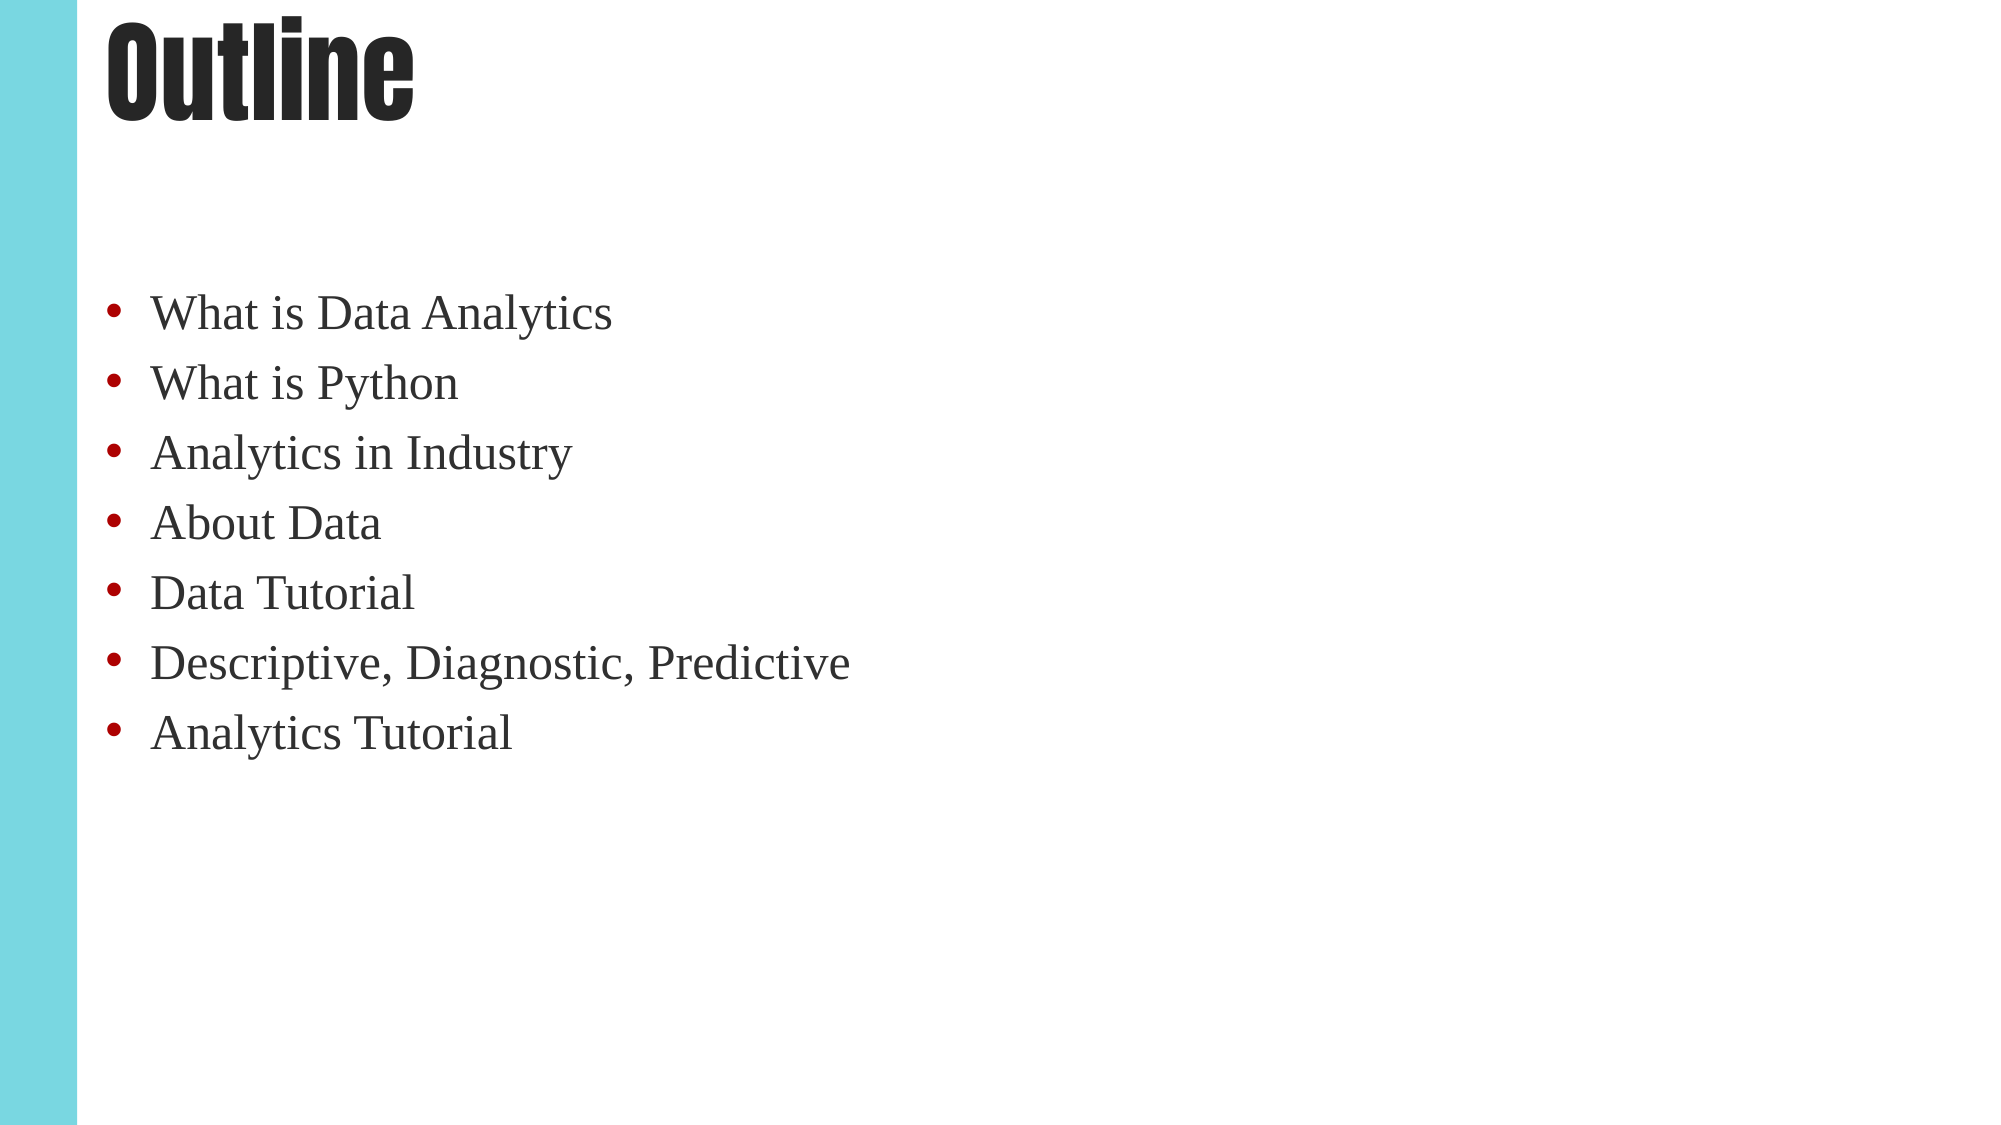

# Outline
What is Data Analytics
What is Python
Analytics in Industry
About Data
Data Tutorial
Descriptive, Diagnostic, Predictive
Analytics Tutorial